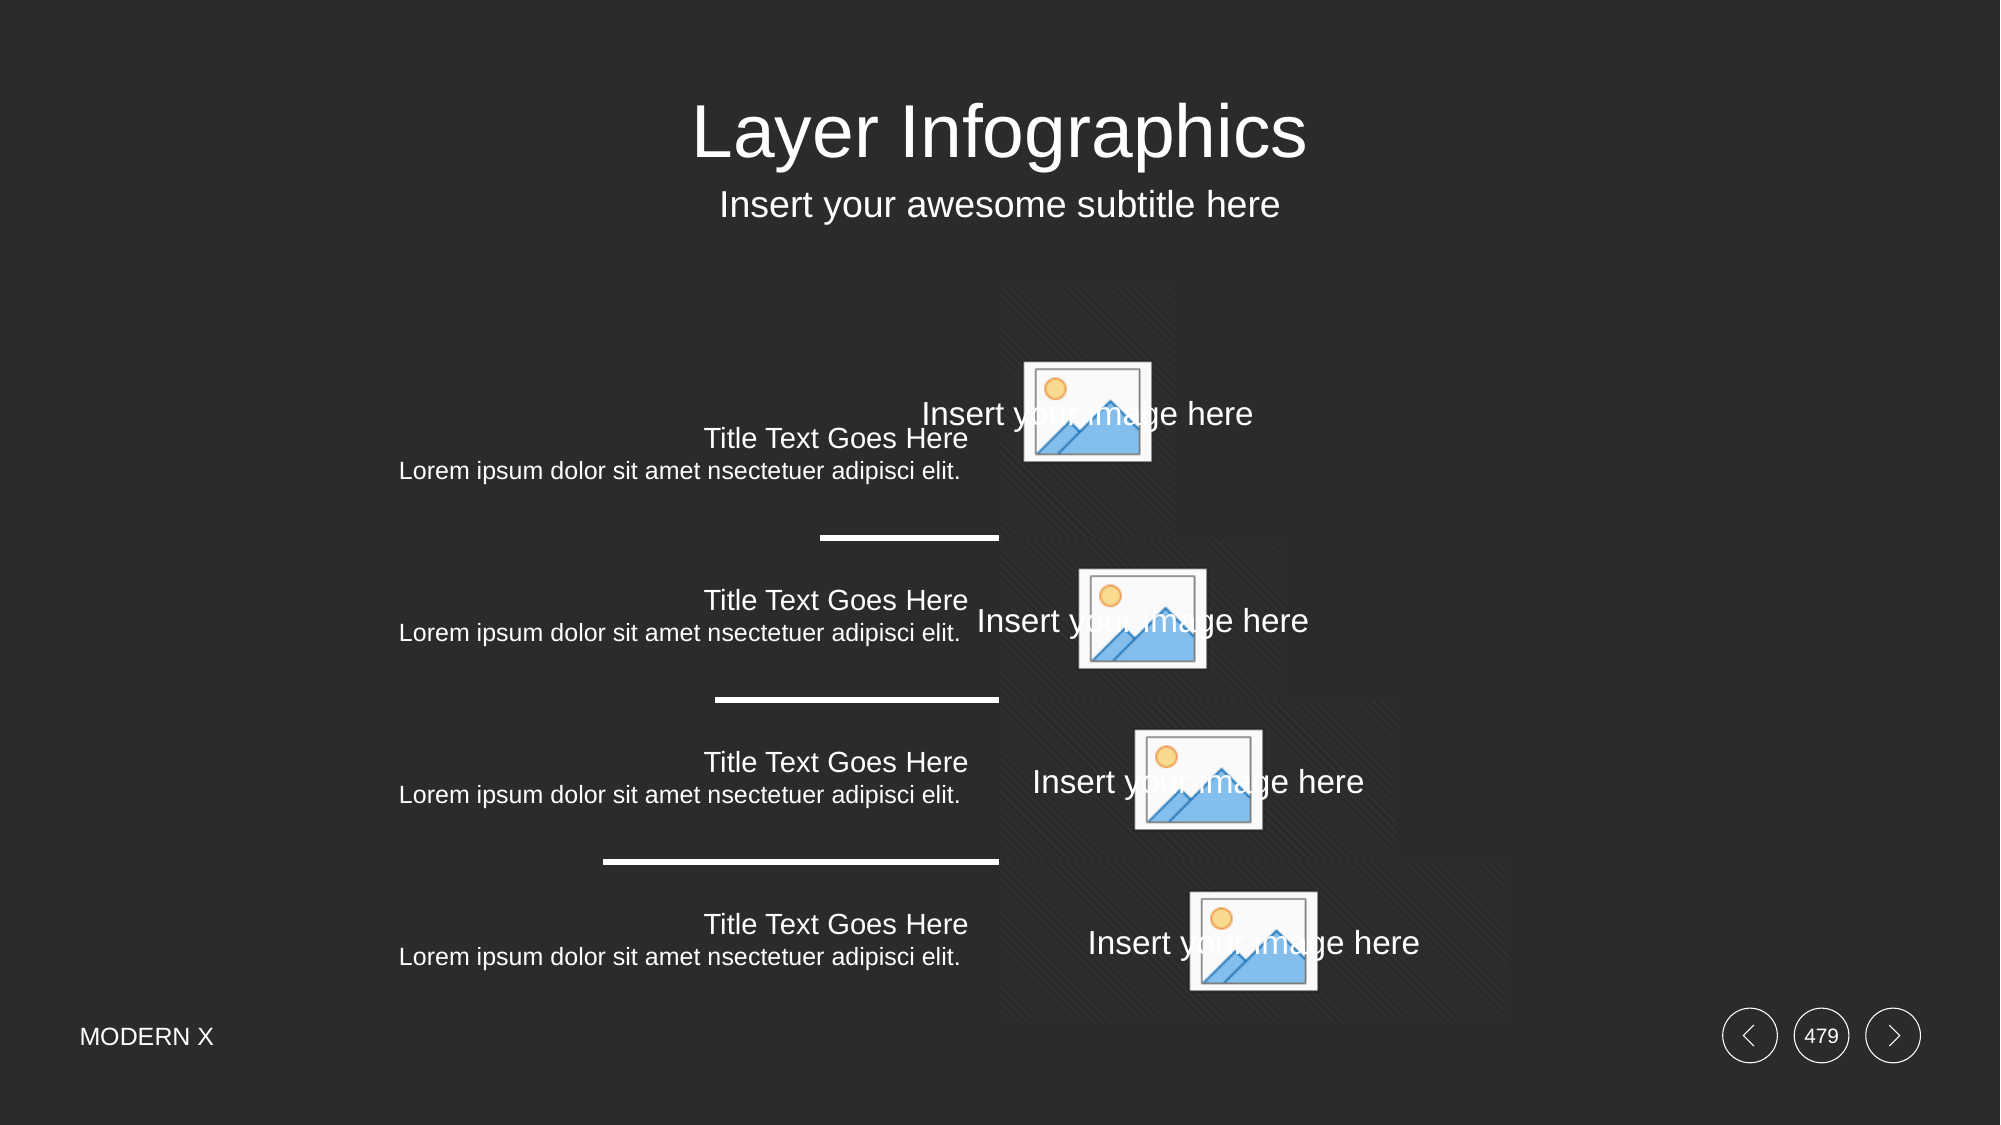

# Layer Infographics
Insert your awesome subtitle here

Title Text Goes Here
Lorem ipsum dolor sit amet nsectetuer adipisci elit.

Title Text Goes Here
Lorem ipsum dolor sit amet nsectetuer adipisci elit.

Title Text Goes Here
Lorem ipsum dolor sit amet nsectetuer adipisci elit.

Title Text Goes Here
Lorem ipsum dolor sit amet nsectetuer adipisci elit.